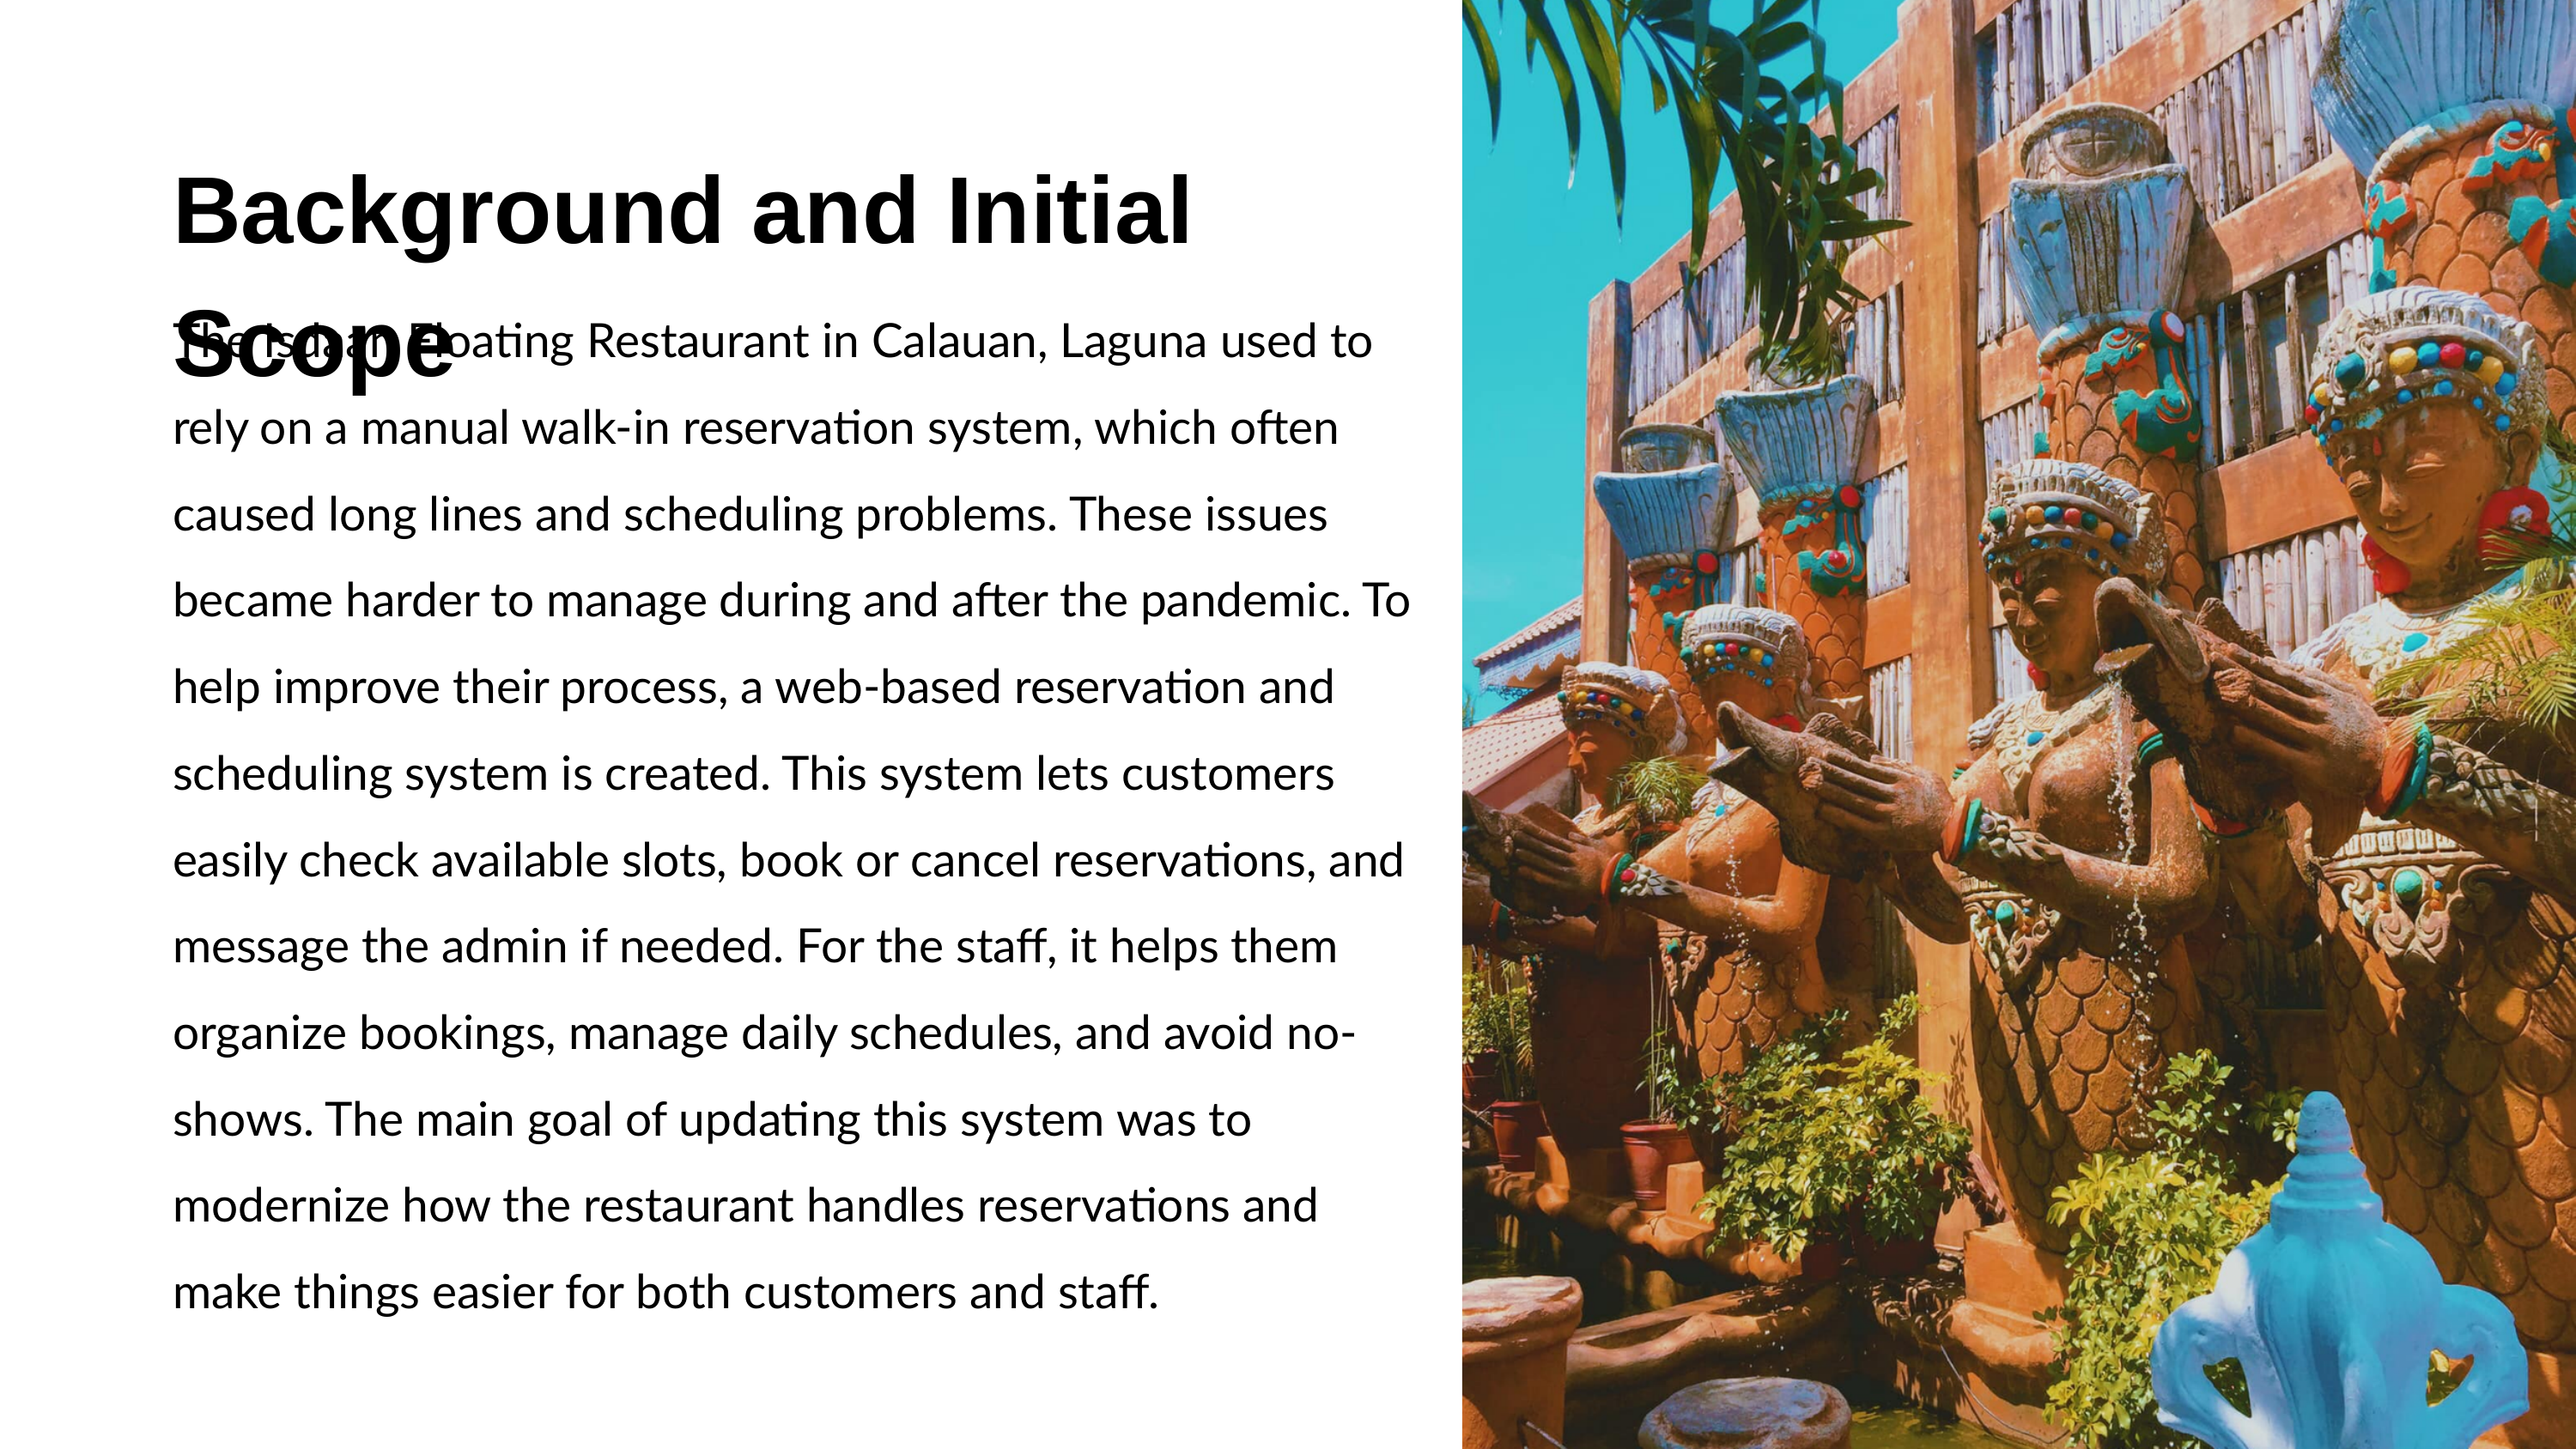

Background and Initial Scope
The Isdaan Floating Restaurant in Calauan, Laguna used to rely on a manual walk-in reservation system, which often caused long lines and scheduling problems. These issues became harder to manage during and after the pandemic. To help improve their process, a web-based reservation and scheduling system is created. This system lets customers easily check available slots, book or cancel reservations, and message the admin if needed. For the staff, it helps them organize bookings, manage daily schedules, and avoid no-shows. The main goal of updating this system was to modernize how the restaurant handles reservations and make things easier for both customers and staff.